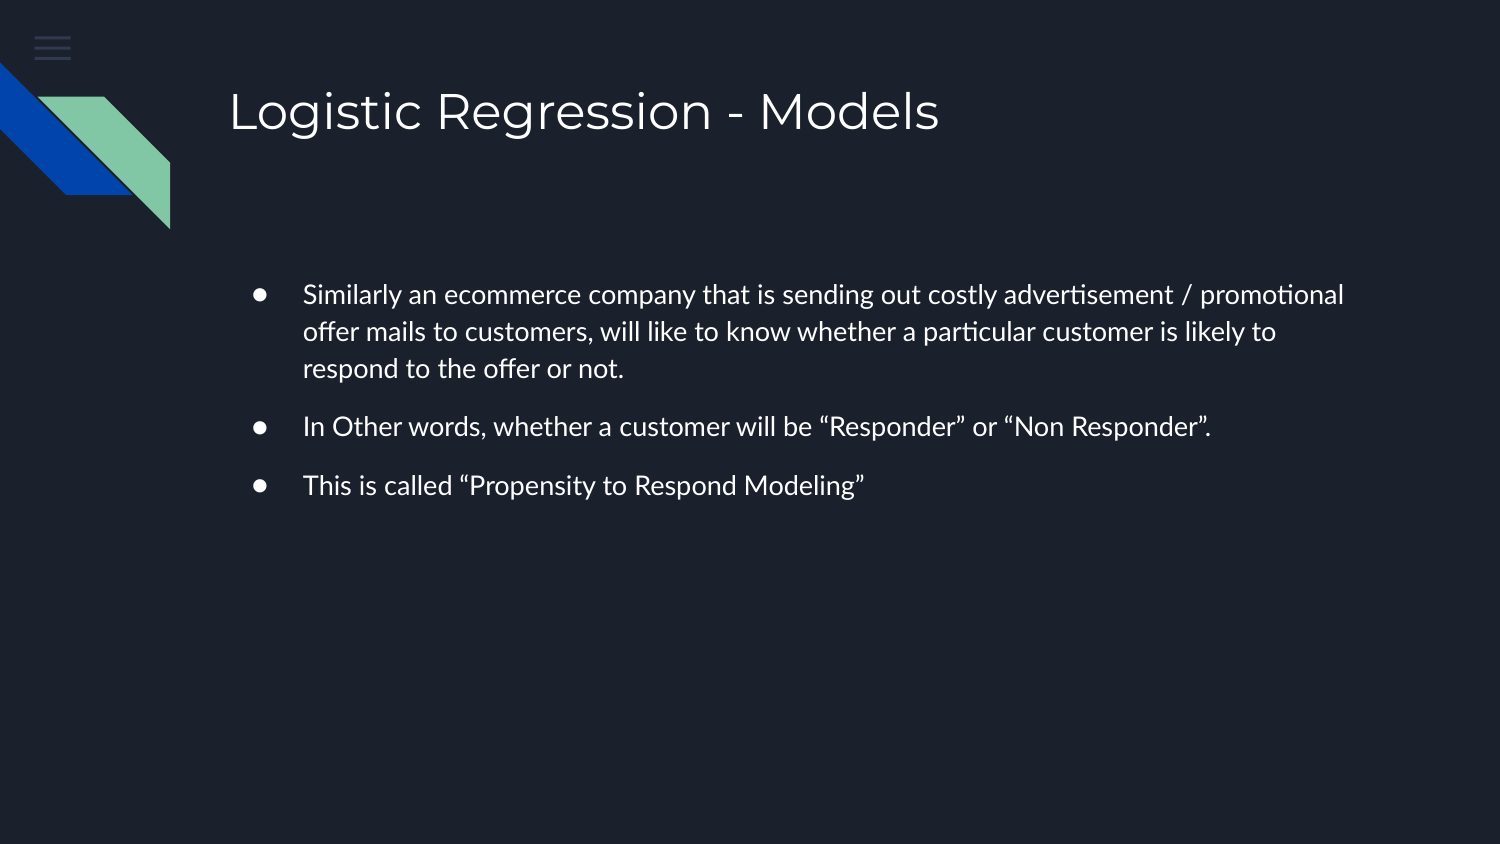

# Logistic Regression - Models
Similarly an ecommerce company that is sending out costly advertisement / promotional offer mails to customers, will like to know whether a particular customer is likely to respond to the offer or not.
In Other words, whether a customer will be “Responder” or “Non Responder”.
This is called “Propensity to Respond Modeling”